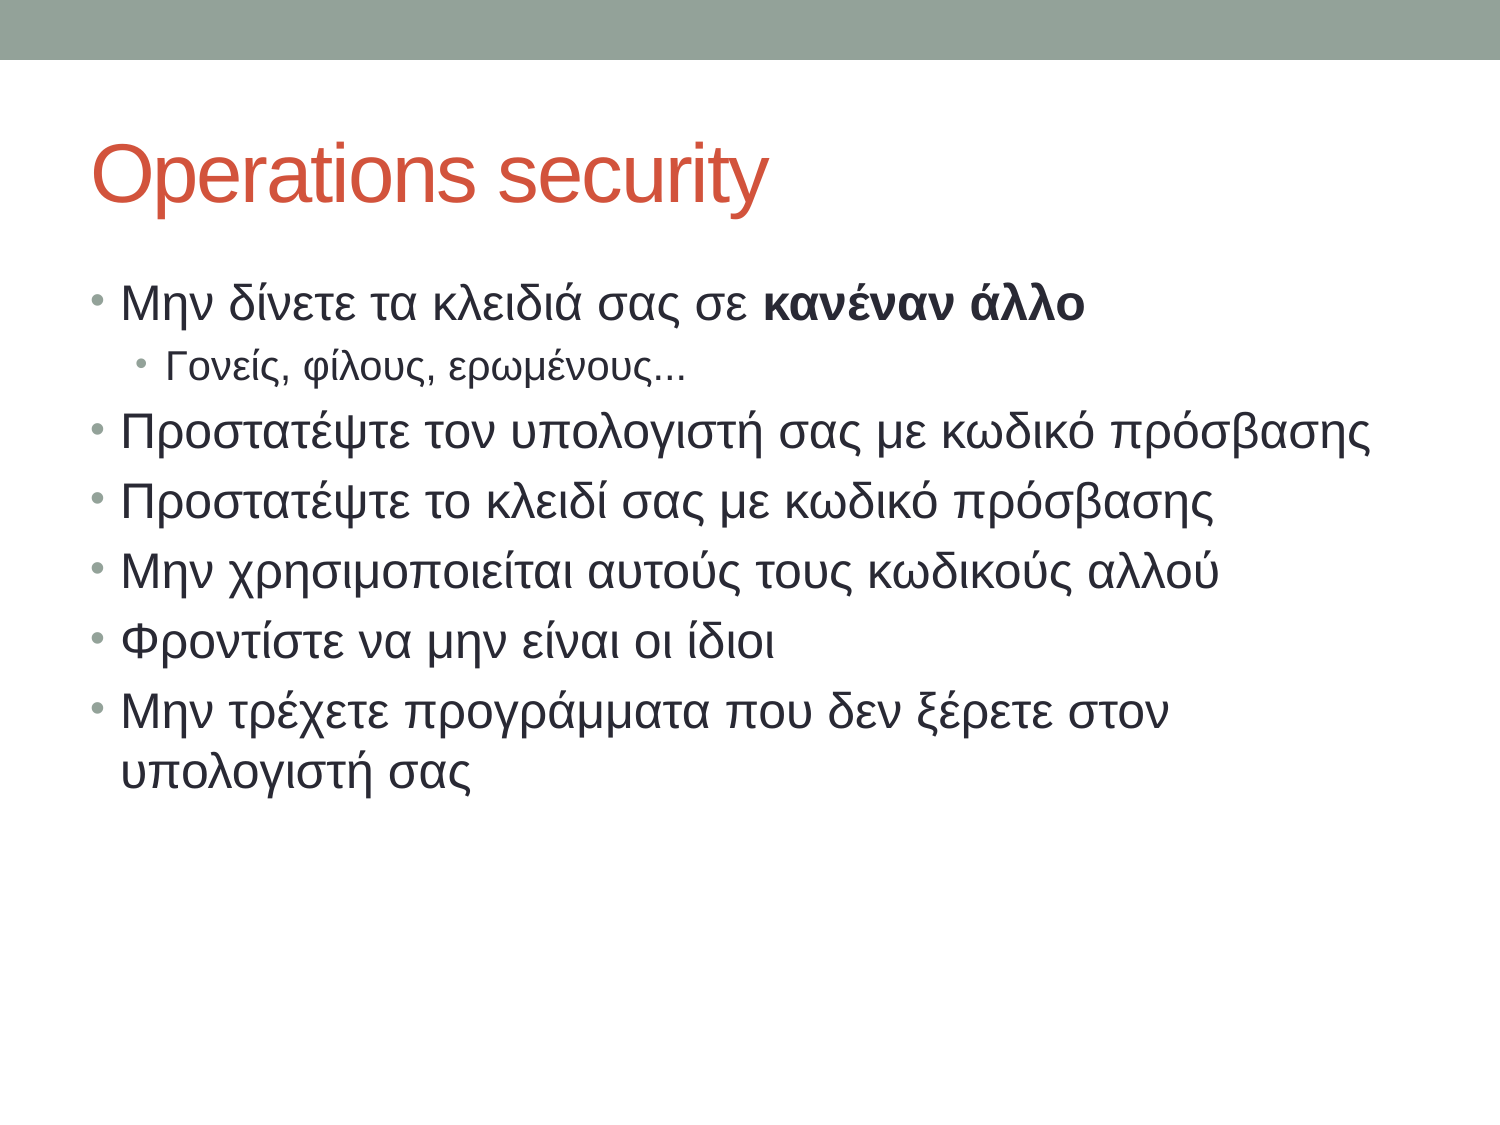

# Operations security
Μην δίνετε τα κλειδιά σας σε κανέναν άλλο
Γονείς, φίλους, ερωμένους...
Προστατέψτε τον υπολογιστή σας με κωδικό πρόσβασης
Προστατέψτε το κλειδί σας με κωδικό πρόσβασης
Μην χρησιμοποιείται αυτούς τους κωδικούς αλλού
Φροντίστε να μην είναι οι ίδιοι
Μην τρέχετε προγράμματα που δεν ξέρετε στον υπολογιστή σας